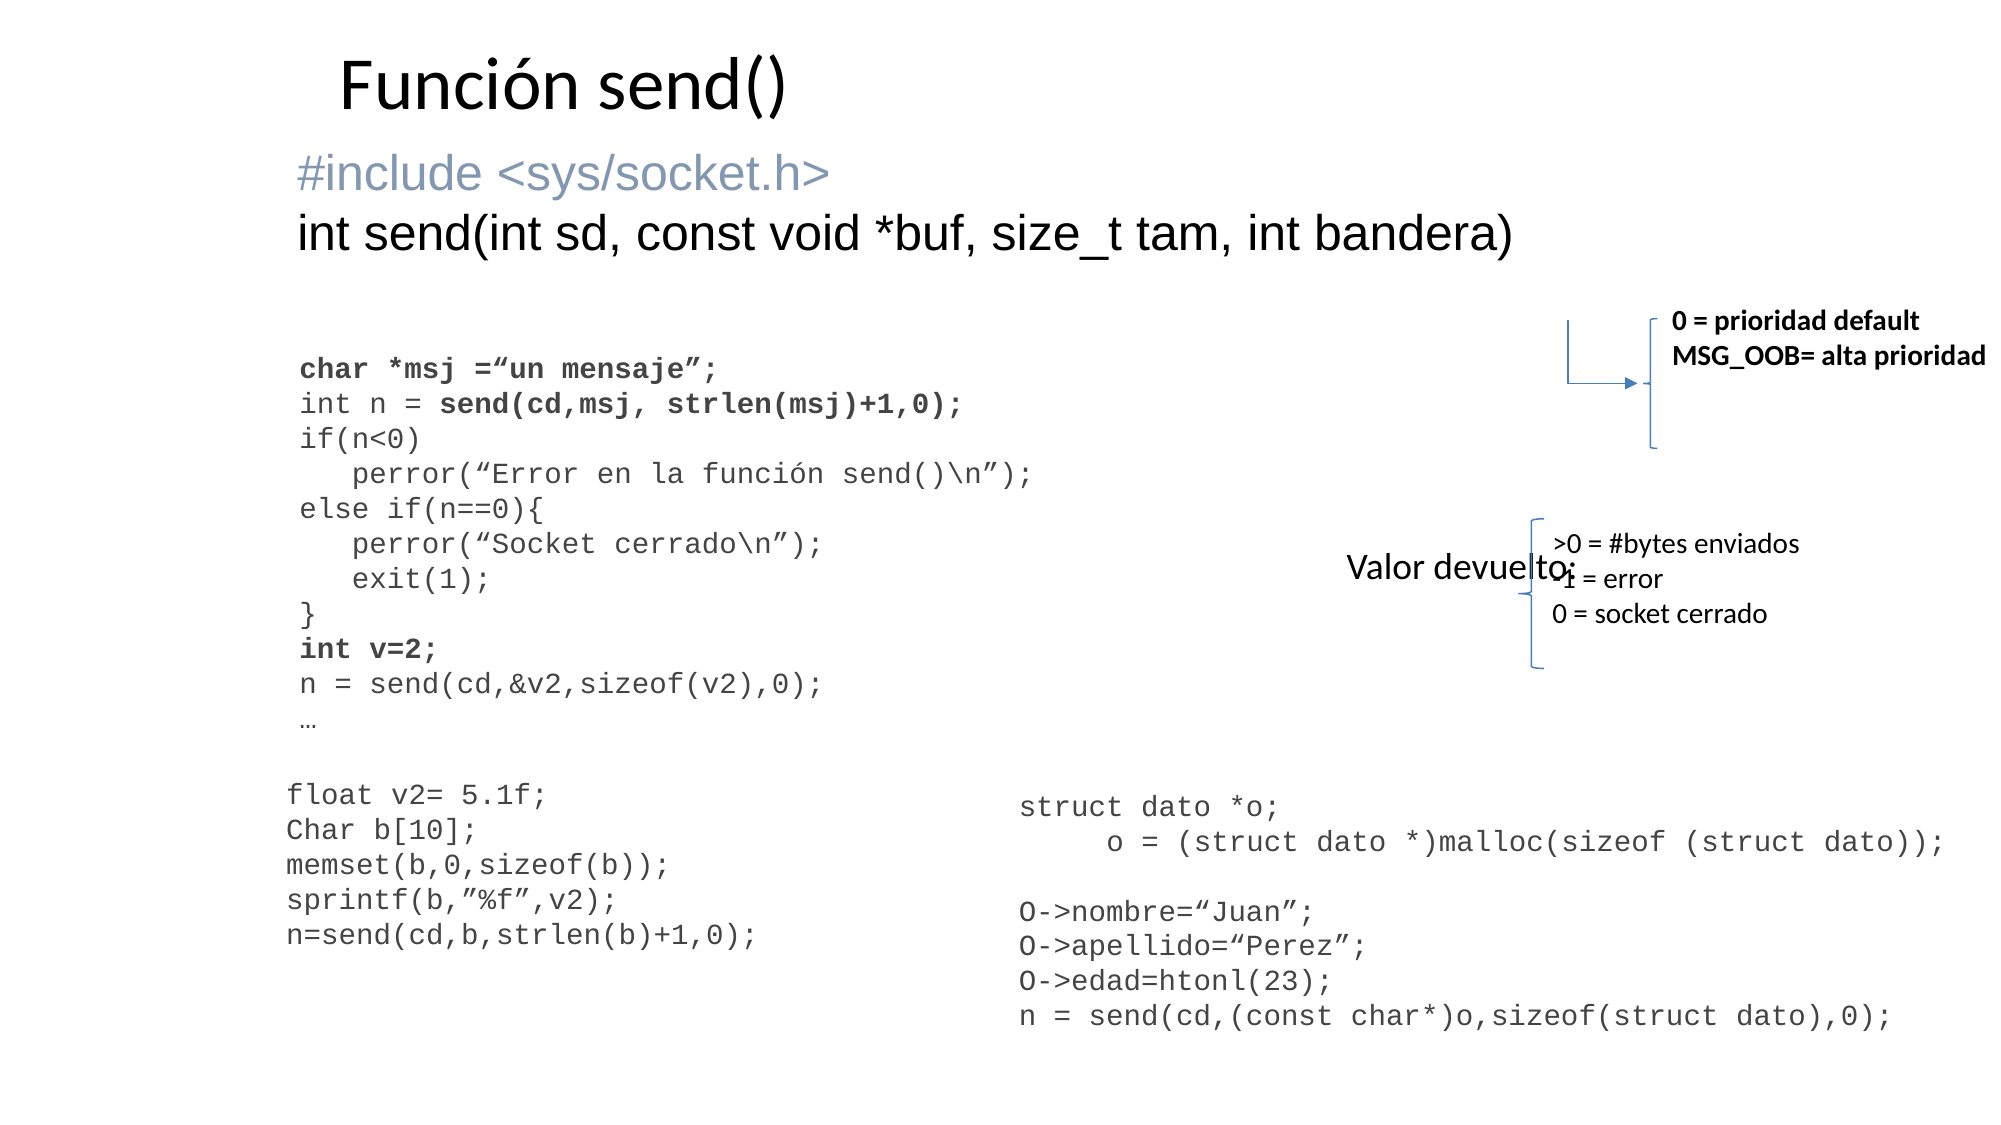

Función send()
#include <sys/socket.h>
int send(int sd, const void *buf, size_t tam, int bandera)
0 = prioridad default
MSG_OOB= alta prioridad

char *msj =“un mensaje”;
int n = send(cd,msj, strlen(msj)+1,0);
if(n<0)
   perror(“Error en la función send()\n”);
else if(n==0){
   perror(“Socket cerrado\n”);
   exit(1);
}
int v=2;
n = send(cd,&v2,sizeof(v2),0);
…

>0 = #bytes enviados
-1 = error
0 = socket cerrado

Valor devuelto:

float v2= 5.1f;
Char b[10];
memset(b,0,sizeof(b));
sprintf(b,”%f”,v2);
n=send(cd,b,strlen(b)+1,0);

struct dato *o;
     o = (struct dato *)malloc(sizeof (struct dato));

O->nombre=“Juan”;
O->apellido=“Perez”;
O->edad=htonl(23);
n = send(cd,(const char*)o,sizeof(struct dato),0);